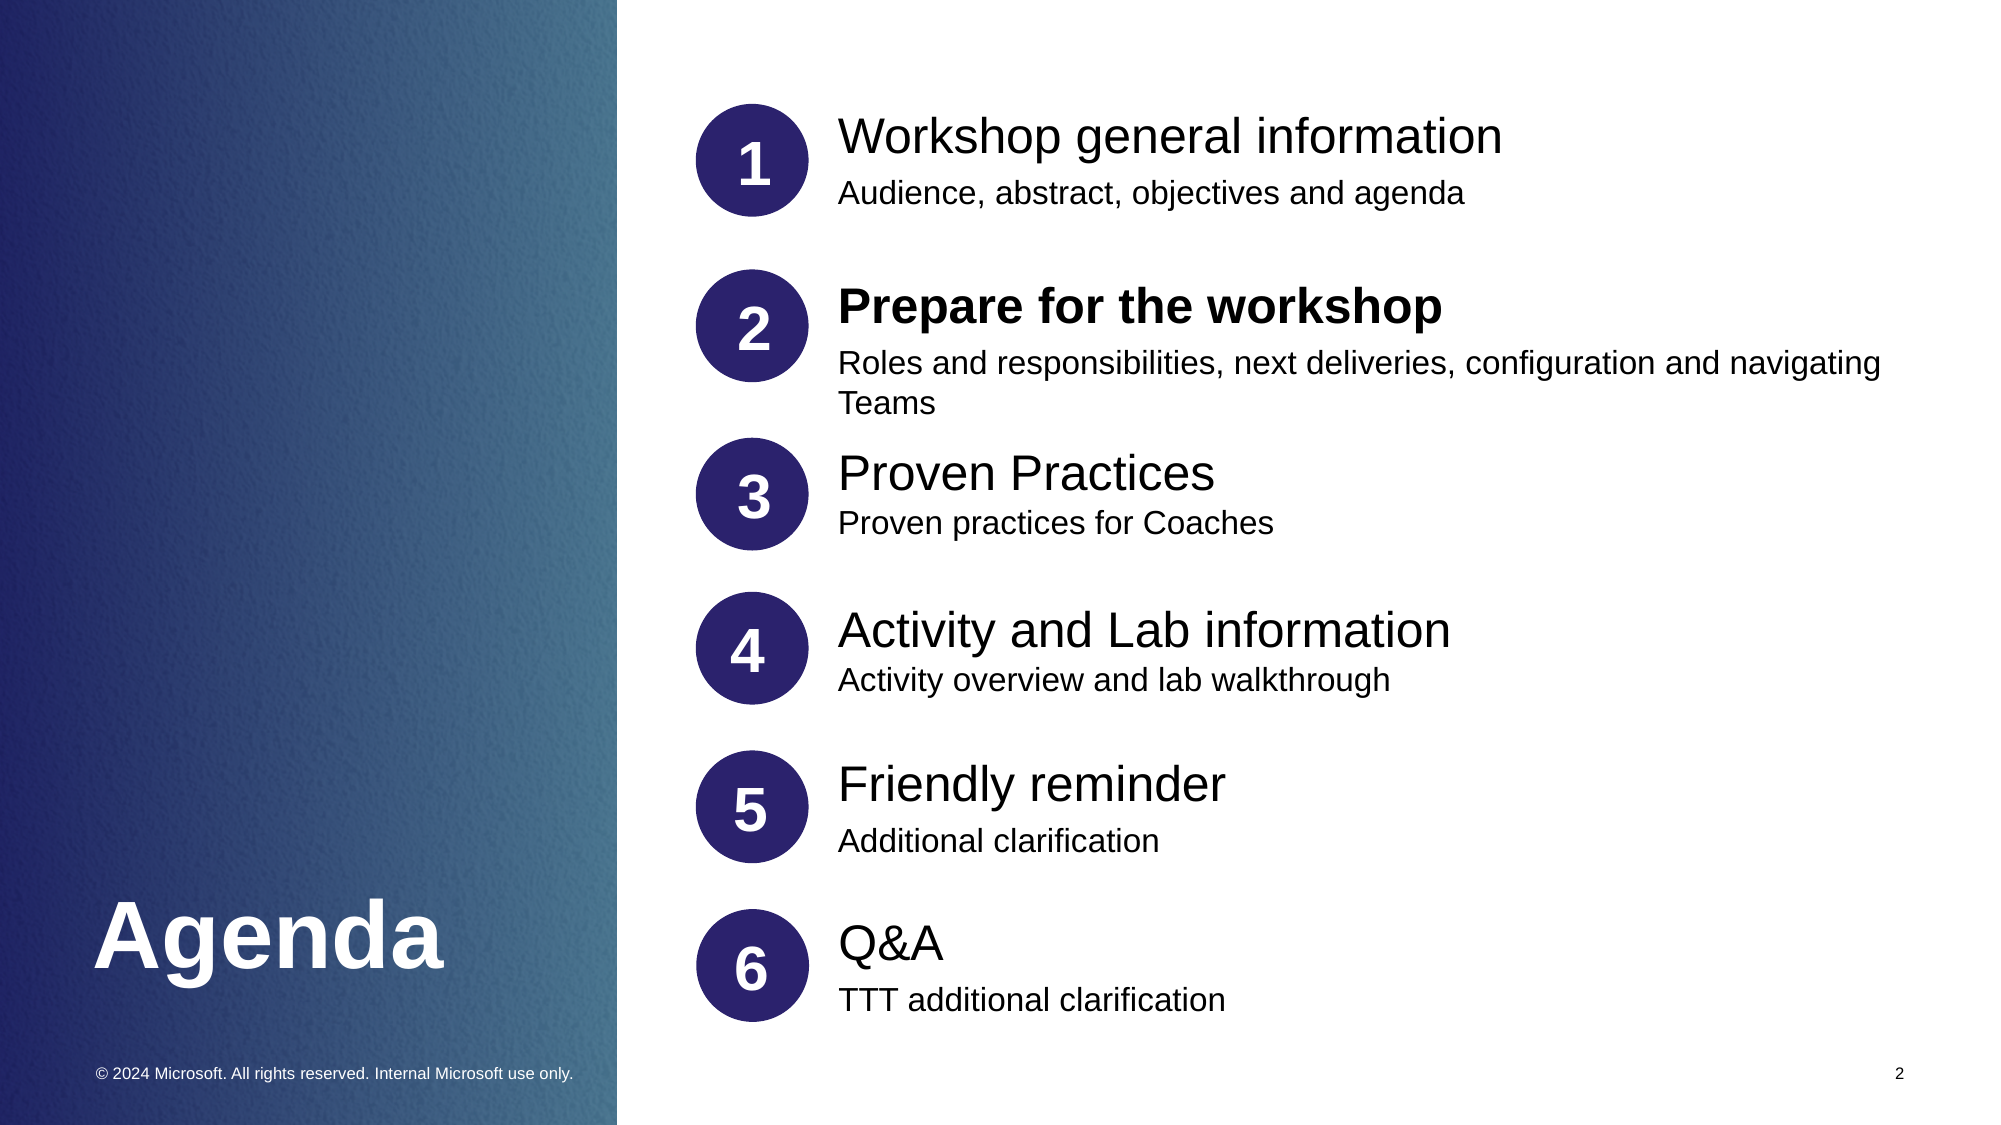

Agenda

1
Workshop general information
Audience, abstract, objectives and agenda

2
Prepare for the workshop
Roles and responsibilities, next deliveries, configuration and navigating Teams

3
Proven Practices
Proven practices for Coaches

4
Activity and Lab information
Activity overview and lab walkthrough

5
Friendly reminder
Additional clarification

6
Q&A
TTT additional clarification
© 2024 Microsoft. All rights reserved. Internal Microsoft use only.
2